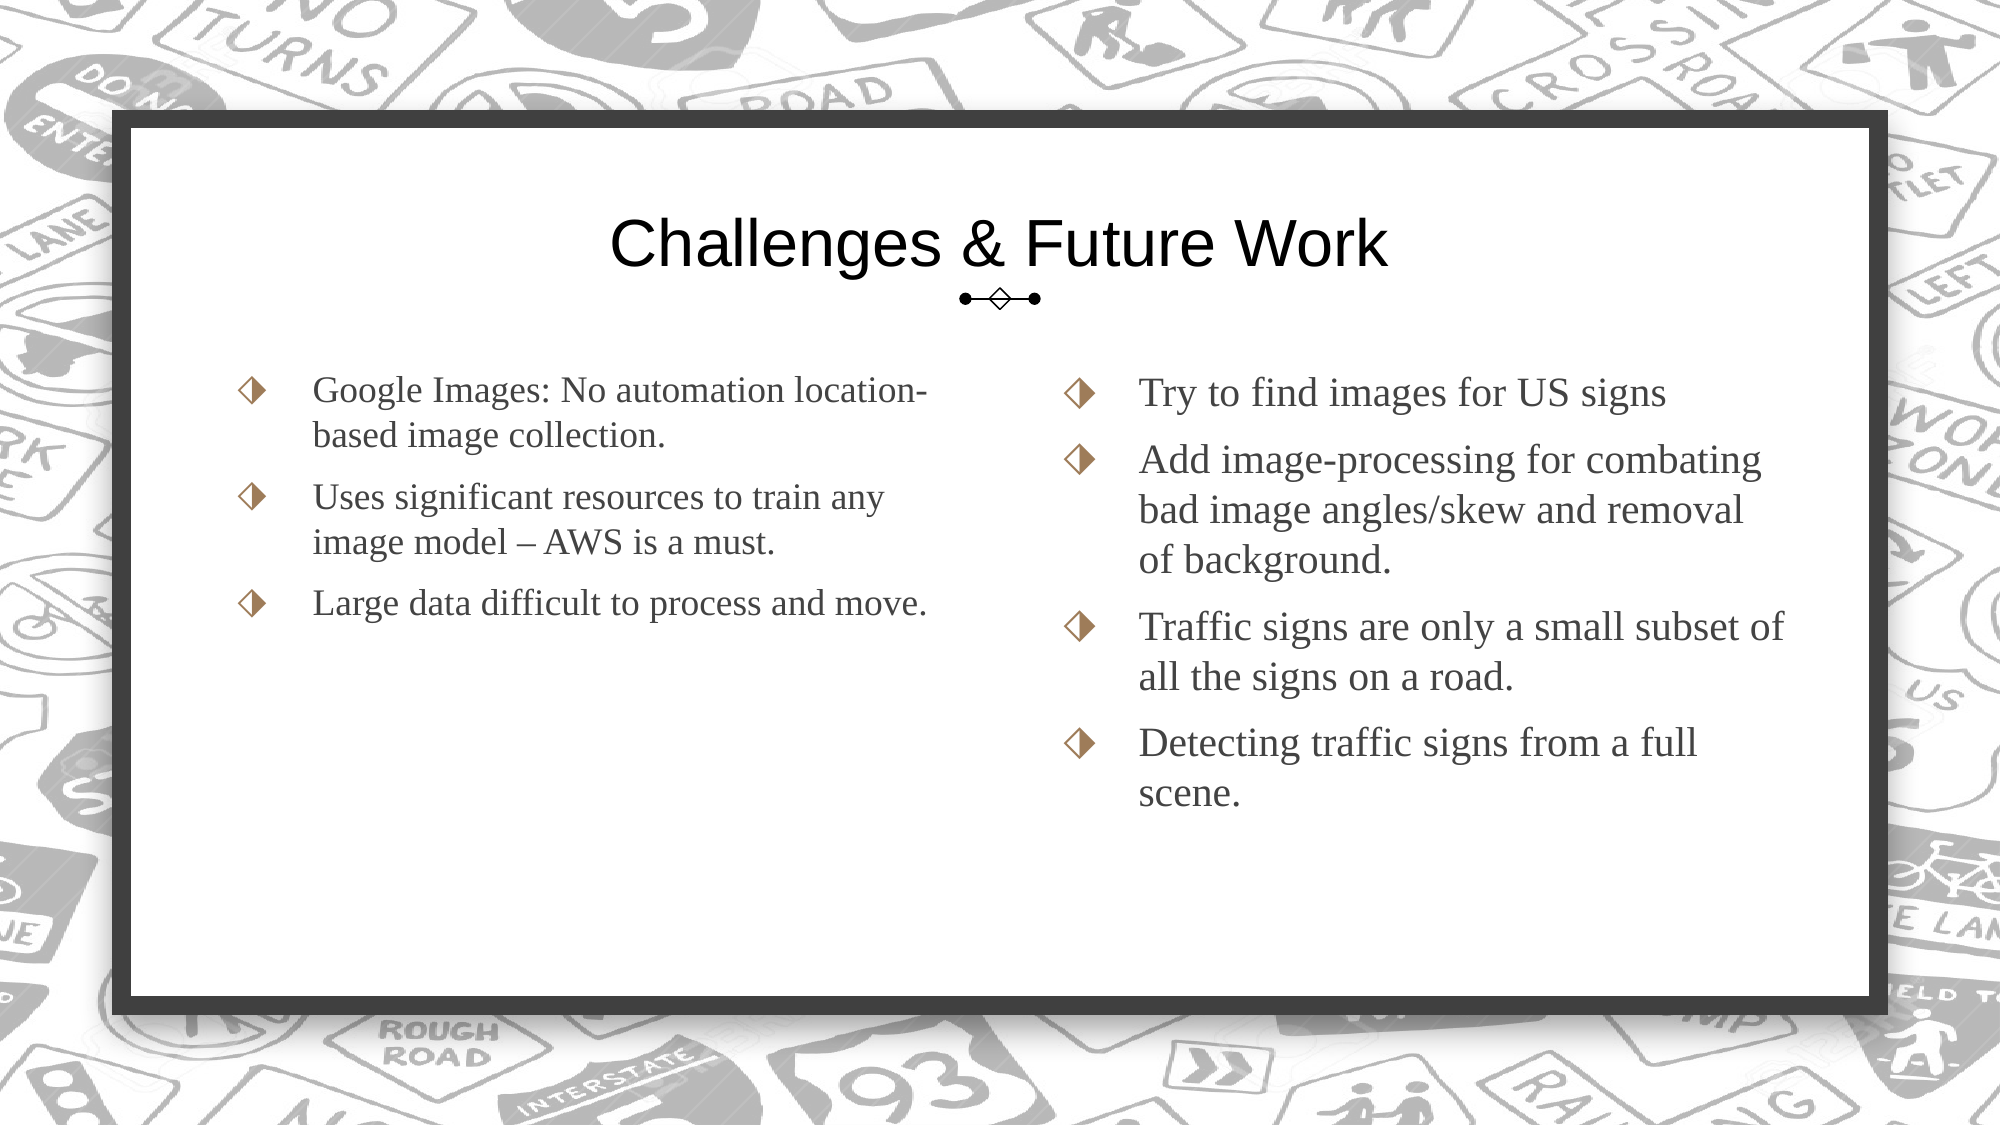

# Challenges & Future Work
Google Images: No automation location- based image collection.
Uses significant resources to train any image model – AWS is a must.
Large data difficult to process and move.

Try to find images for US signs
Add image-processing for combating bad image angles/skew and removal of background.
Traffic signs are only a small subset of all the signs on a road.
Detecting traffic signs from a full scene.